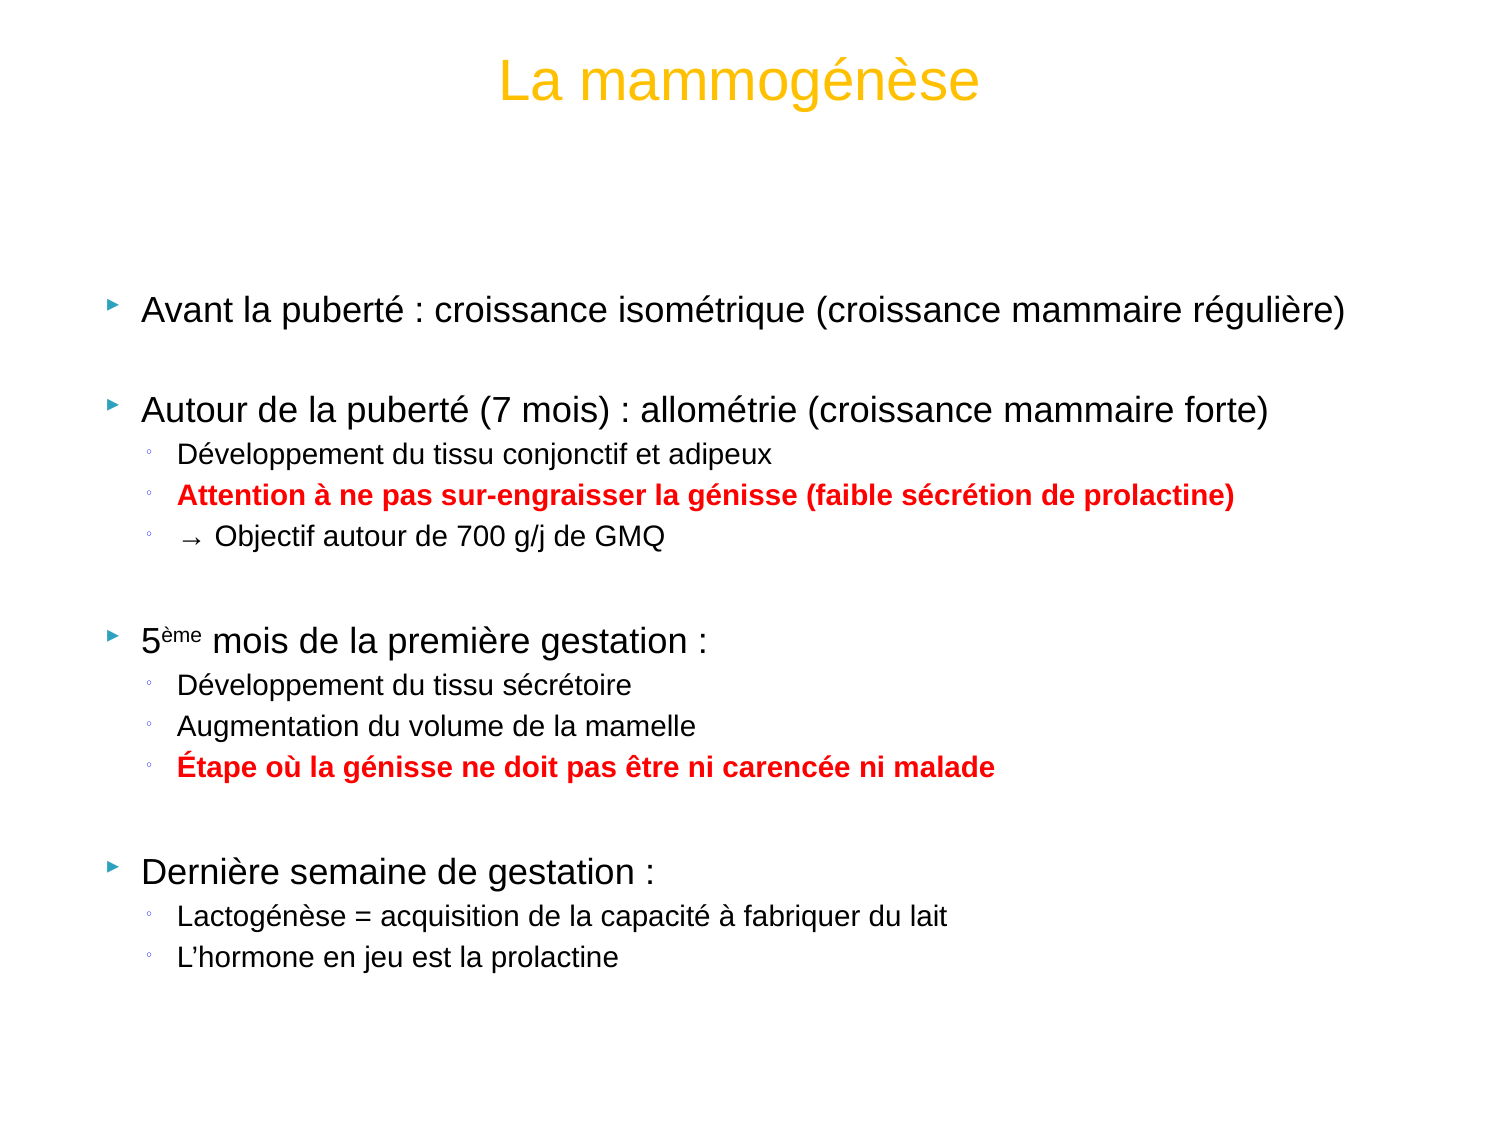

# La mammogénèse
Avant la puberté : croissance isométrique (croissance mammaire régulière)

Autour de la puberté (7 mois) : allométrie (croissance mammaire forte)
Développement du tissu conjonctif et adipeux
Attention à ne pas sur-engraisser la génisse (faible sécrétion de prolactine)
→ Objectif autour de 700 g/j de GMQ

5ème mois de la première gestation :
Développement du tissu sécrétoire
Augmentation du volume de la mamelle
Étape où la génisse ne doit pas être ni carencée ni malade

Dernière semaine de gestation :
Lactogénèse = acquisition de la capacité à fabriquer du lait
L’hormone en jeu est la prolactine